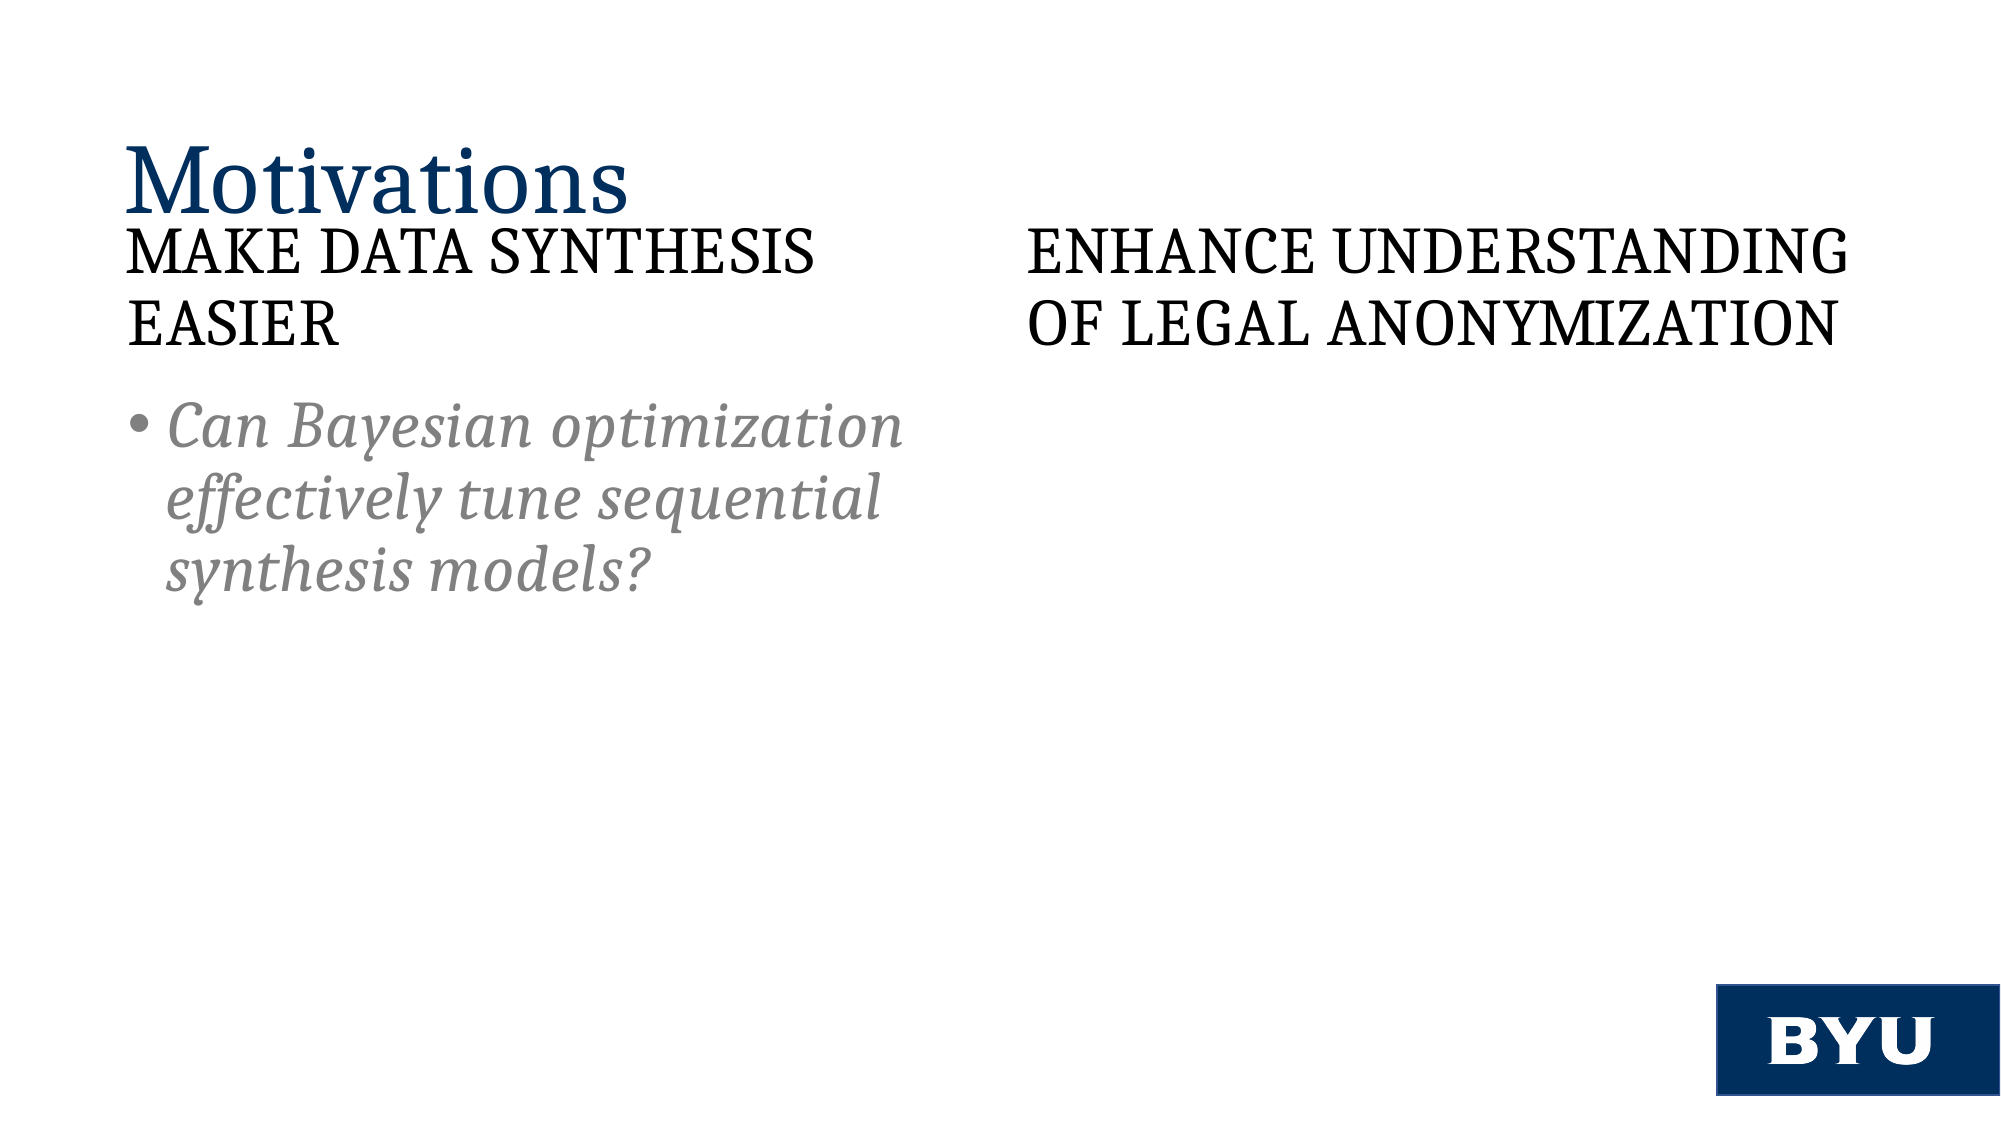

# Motivations
Make Data Synthesis Easier
Enhance Understanding of Legal Anonymization
Can Bayesian optimization effectively tune sequential synthesis models?